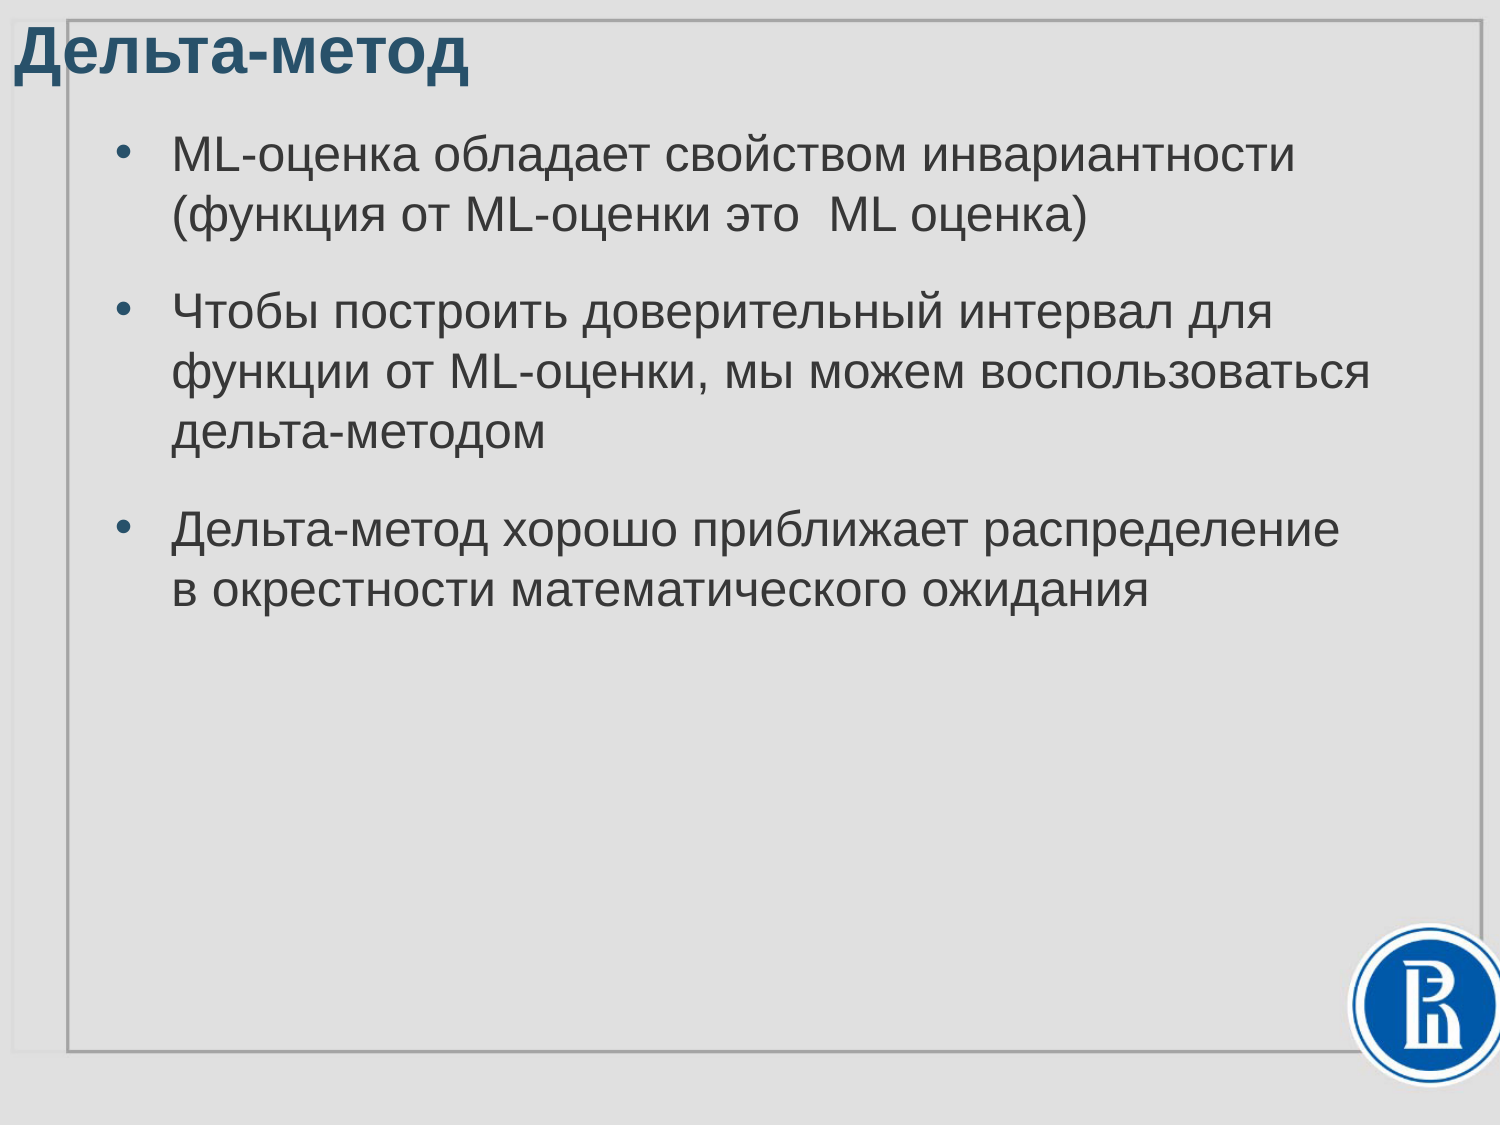

Дельта-метод
ML-оценка обладает свойством инвариантности (функция от ML-оценки это  ML оценка)
Чтобы построить доверительный интервал для функции от ML-оценки, мы можем воспользоваться дельта-методом
Дельта-метод хорошо приближает распределение
в окрестности математического ожидания